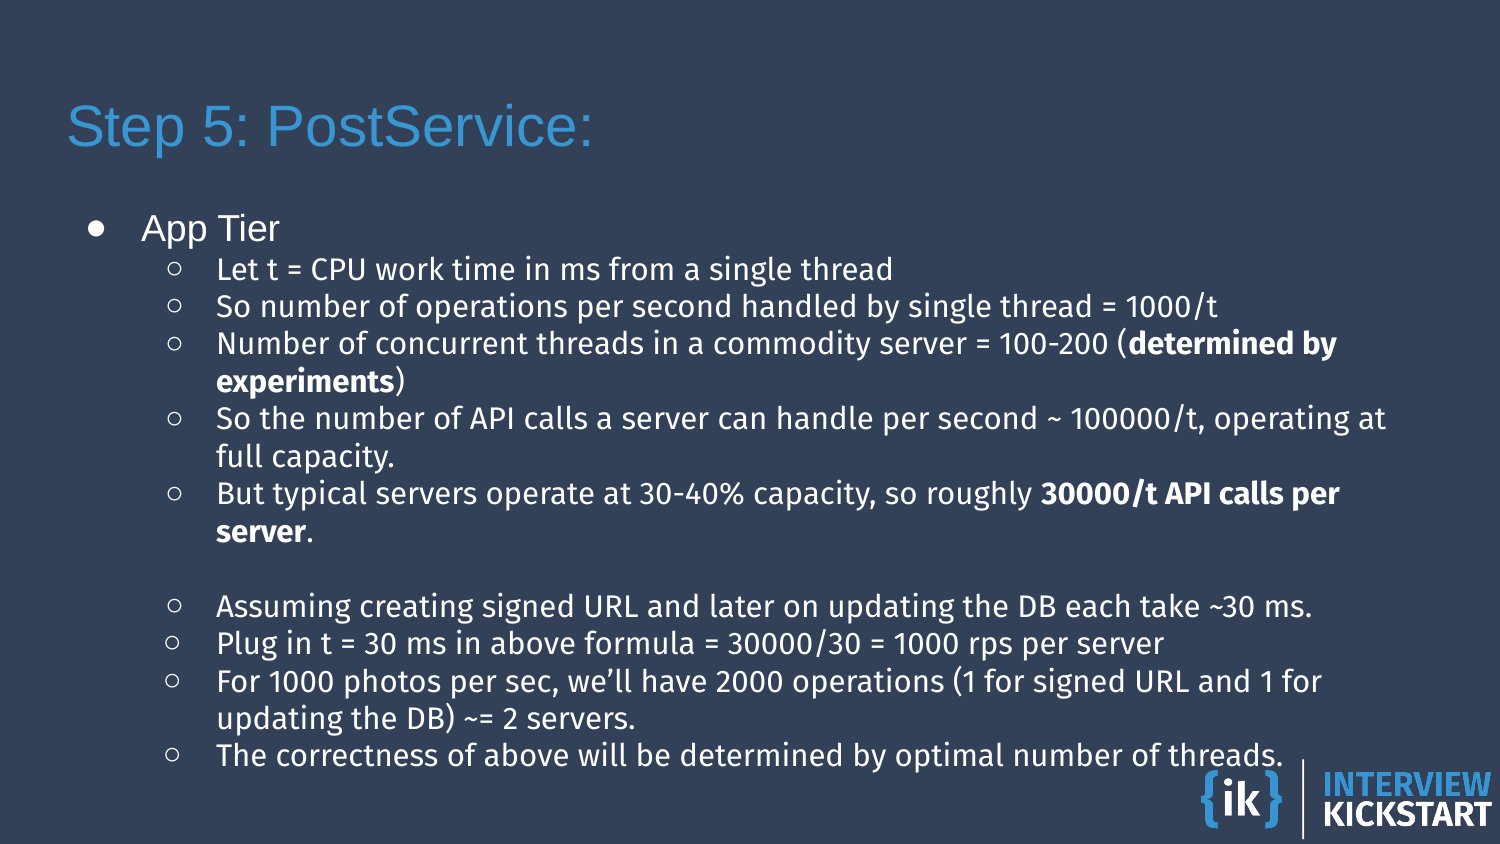

# Step 5: PostService:
App Tier
Let t = CPU work time in ms from a single thread
So number of operations per second handled by single thread = 1000/t
Number of concurrent threads in a commodity server = 100-200 (determined by experiments)
So the number of API calls a server can handle per second ~ 100000/t, operating at full capacity.
But typical servers operate at 30-40% capacity, so roughly 30000/t API calls per server.

Assuming creating signed URL and later on updating the DB each take ~30 ms.
Plug in t = 30 ms in above formula = 30000/30 = 1000 rps per server
For 1000 photos per sec, we’ll have 2000 operations (1 for signed URL and 1 for updating the DB) ~= 2 servers.
The correctness of above will be determined by optimal number of threads.